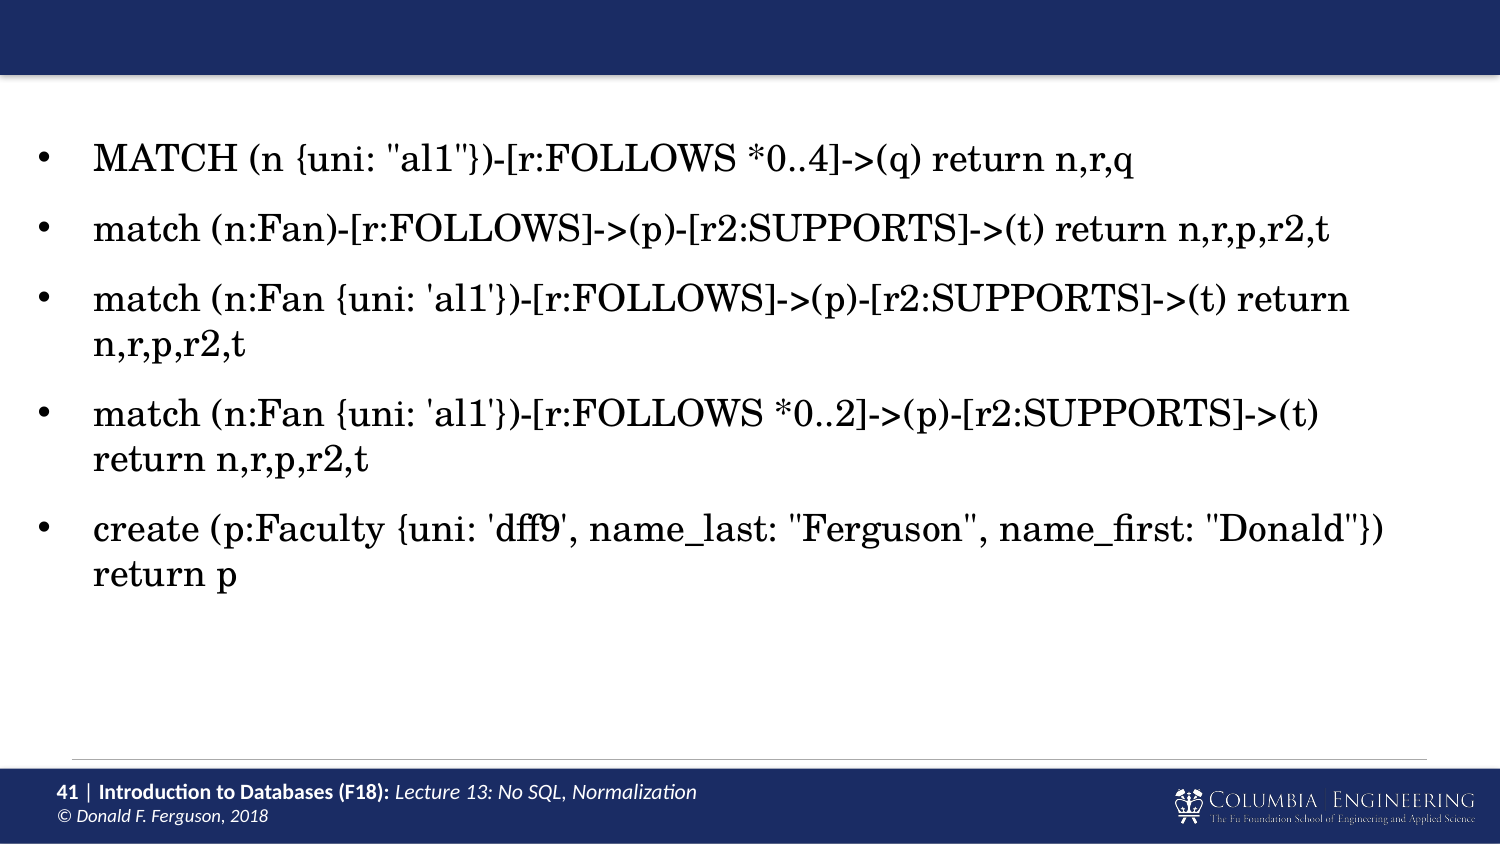

#
MATCH (n {uni: "al1"})-[r:FOLLOWS *0..4]->(q) return n,r,q
match (n:Fan)-[r:FOLLOWS]->(p)-[r2:SUPPORTS]->(t) return n,r,p,r2,t
match (n:Fan {uni: 'al1'})-[r:FOLLOWS]->(p)-[r2:SUPPORTS]->(t) return n,r,p,r2,t
match (n:Fan {uni: 'al1'})-[r:FOLLOWS *0..2]->(p)-[r2:SUPPORTS]->(t) return n,r,p,r2,t
create (p:Faculty {uni: 'dff9', name_last: "Ferguson", name_first: "Donald"}) return p